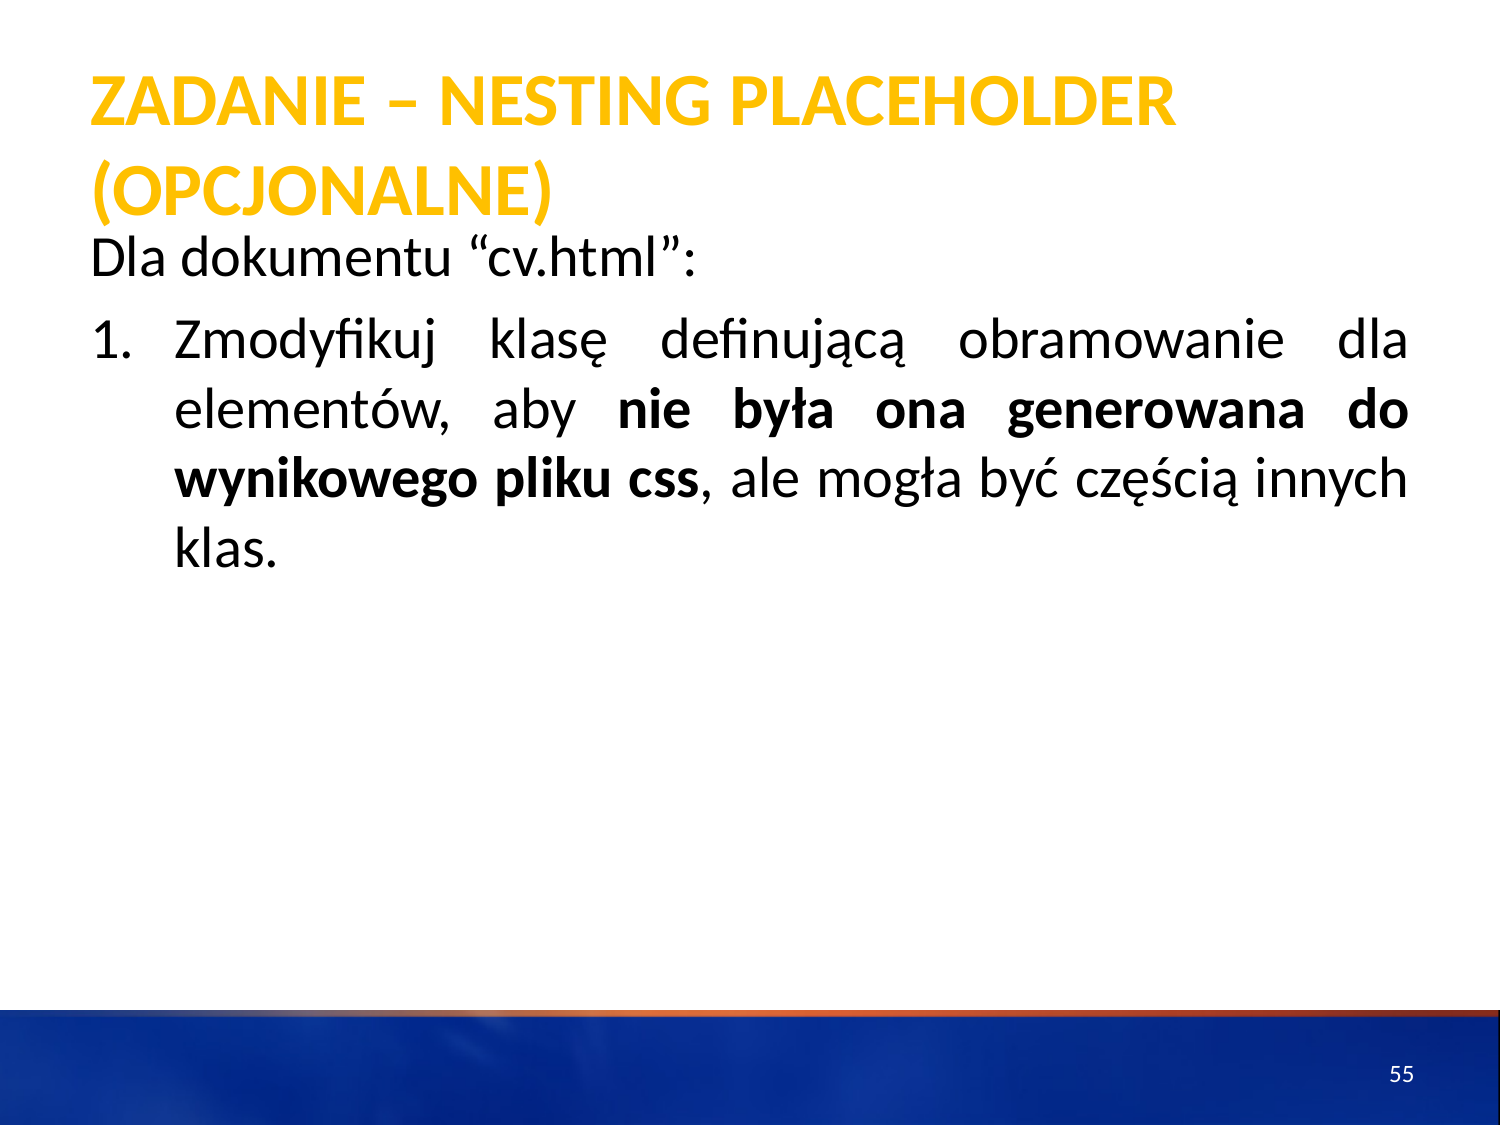

# ZADANIE – Nesting Placeholder (opcjonalne)
Dla dokumentu “cv.html”:
Zmodyfikuj klasę definującą obramowanie dla elementów, aby nie była ona generowana do wynikowego pliku css, ale mogła być częścią innych klas.
55